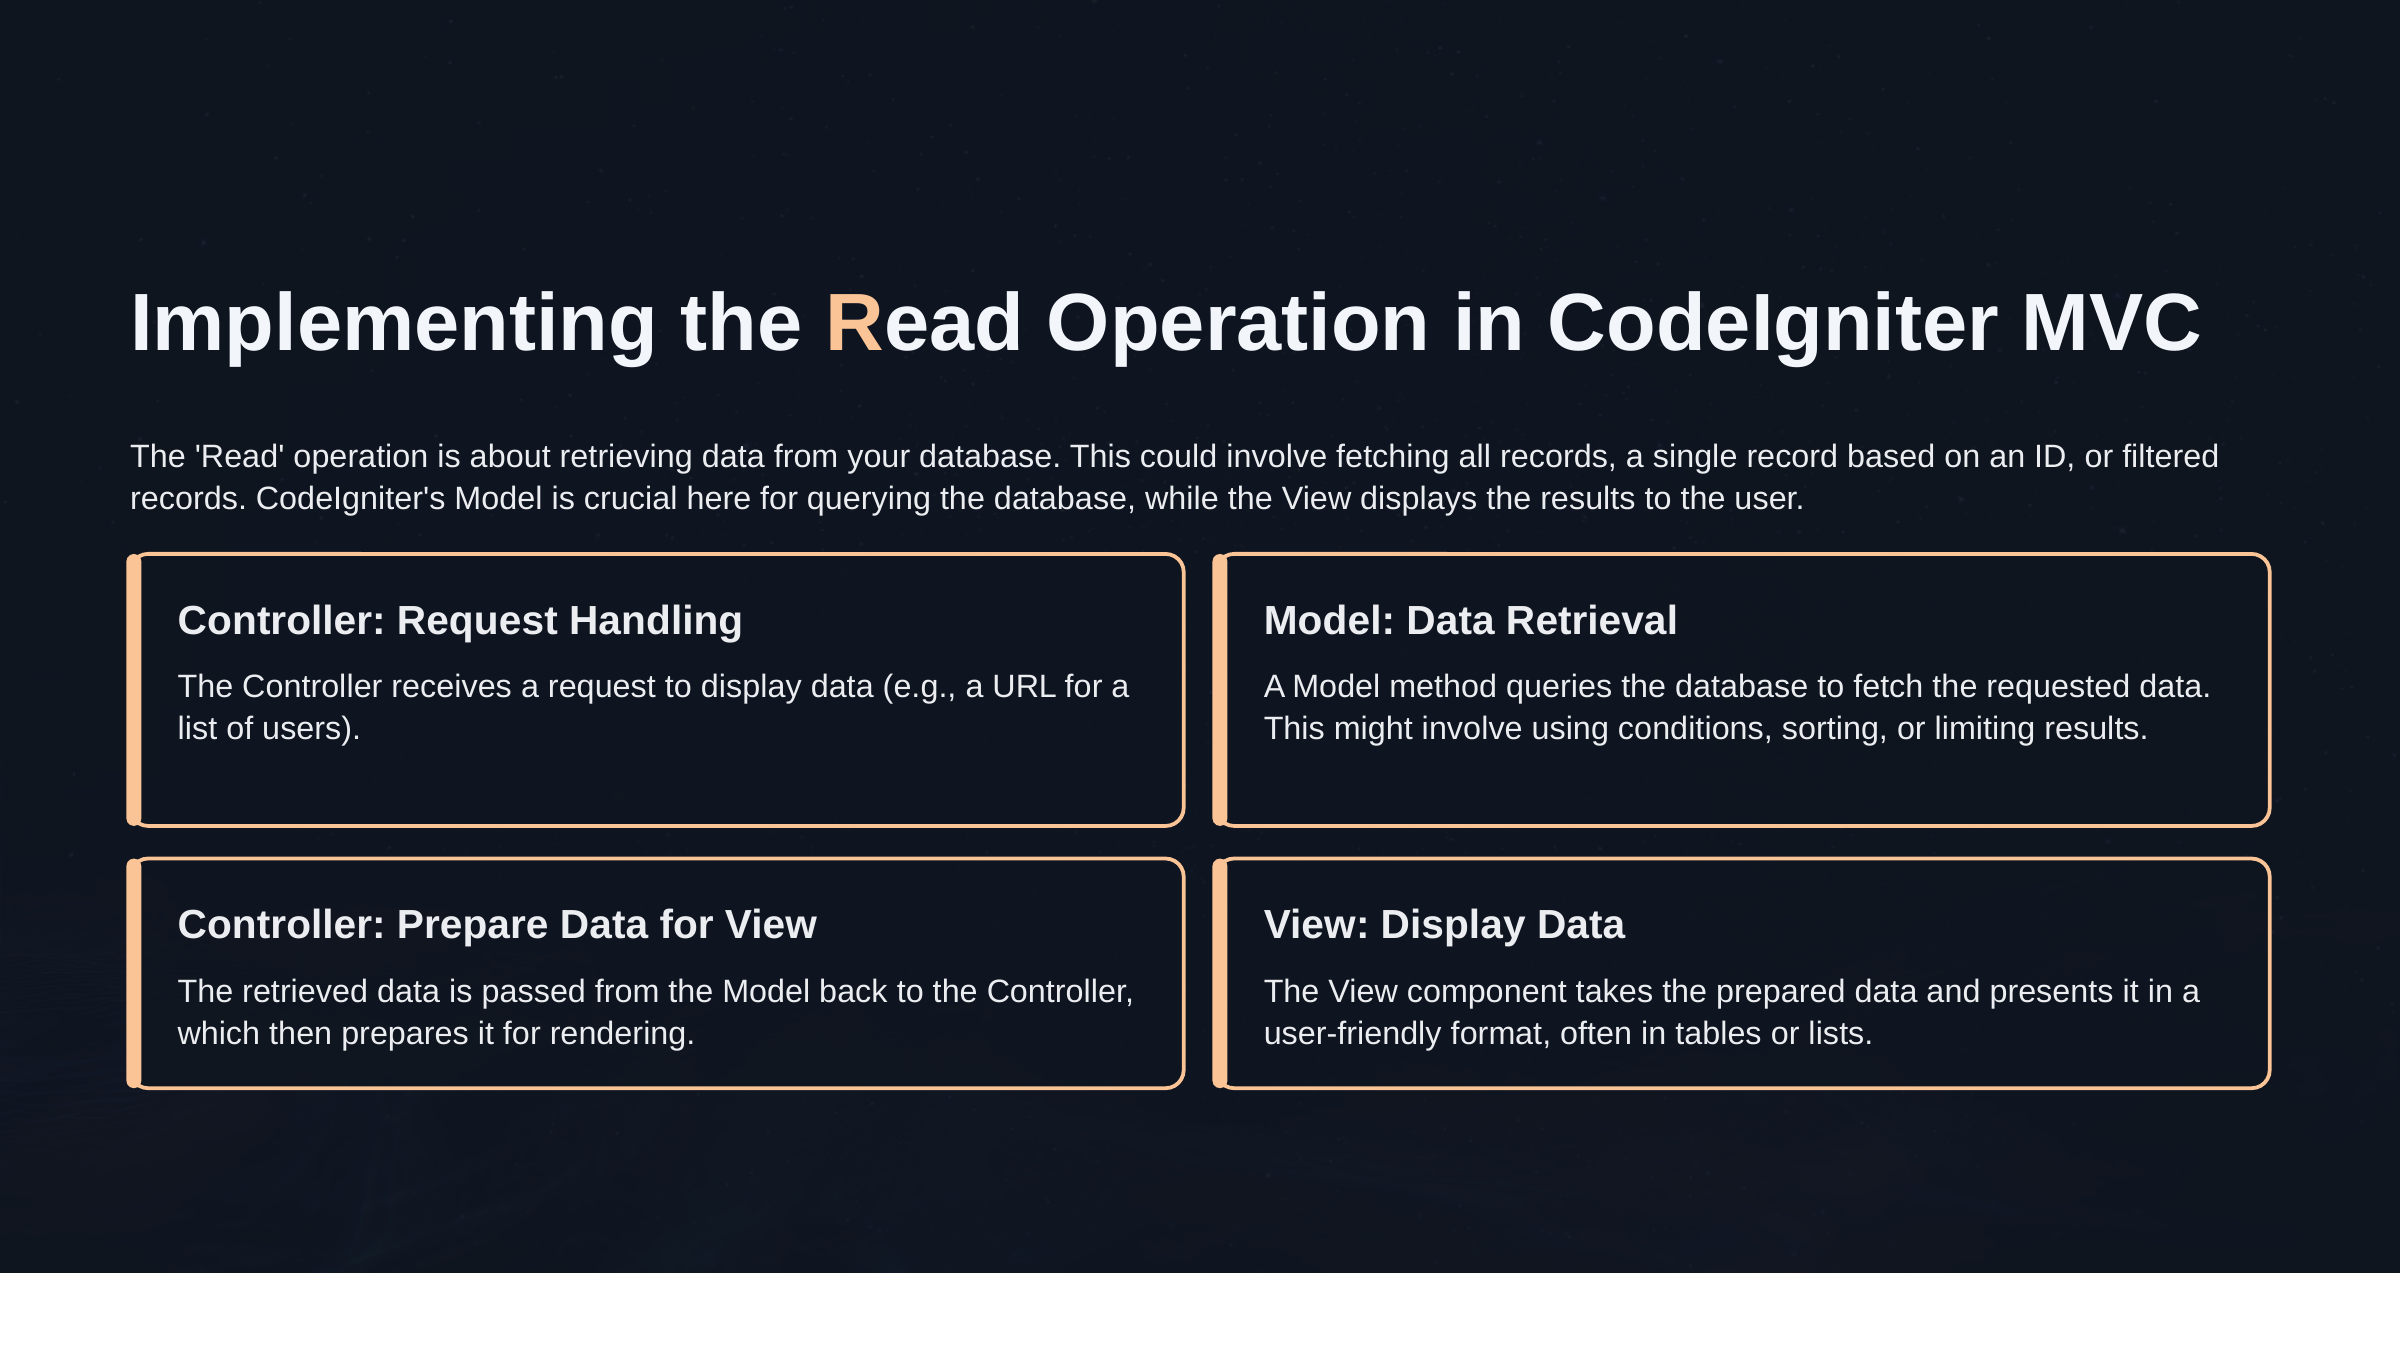

Implementing the Read Operation in CodeIgniter MVC
The 'Read' operation is about retrieving data from your database. This could involve fetching all records, a single record based on an ID, or filtered records. CodeIgniter's Model is crucial here for querying the database, while the View displays the results to the user.

Controller: Request Handling
Model: Data Retrieval
The Controller receives a request to display data (e.g., a URL for a list of users).
A Model method queries the database to fetch the requested data. This might involve using conditions, sorting, or limiting results.

Controller: Prepare Data for View
View: Display Data
The retrieved data is passed from the Model back to the Controller, which then prepares it for rendering.
The View component takes the prepared data and presents it in a user-friendly format, often in tables or lists.